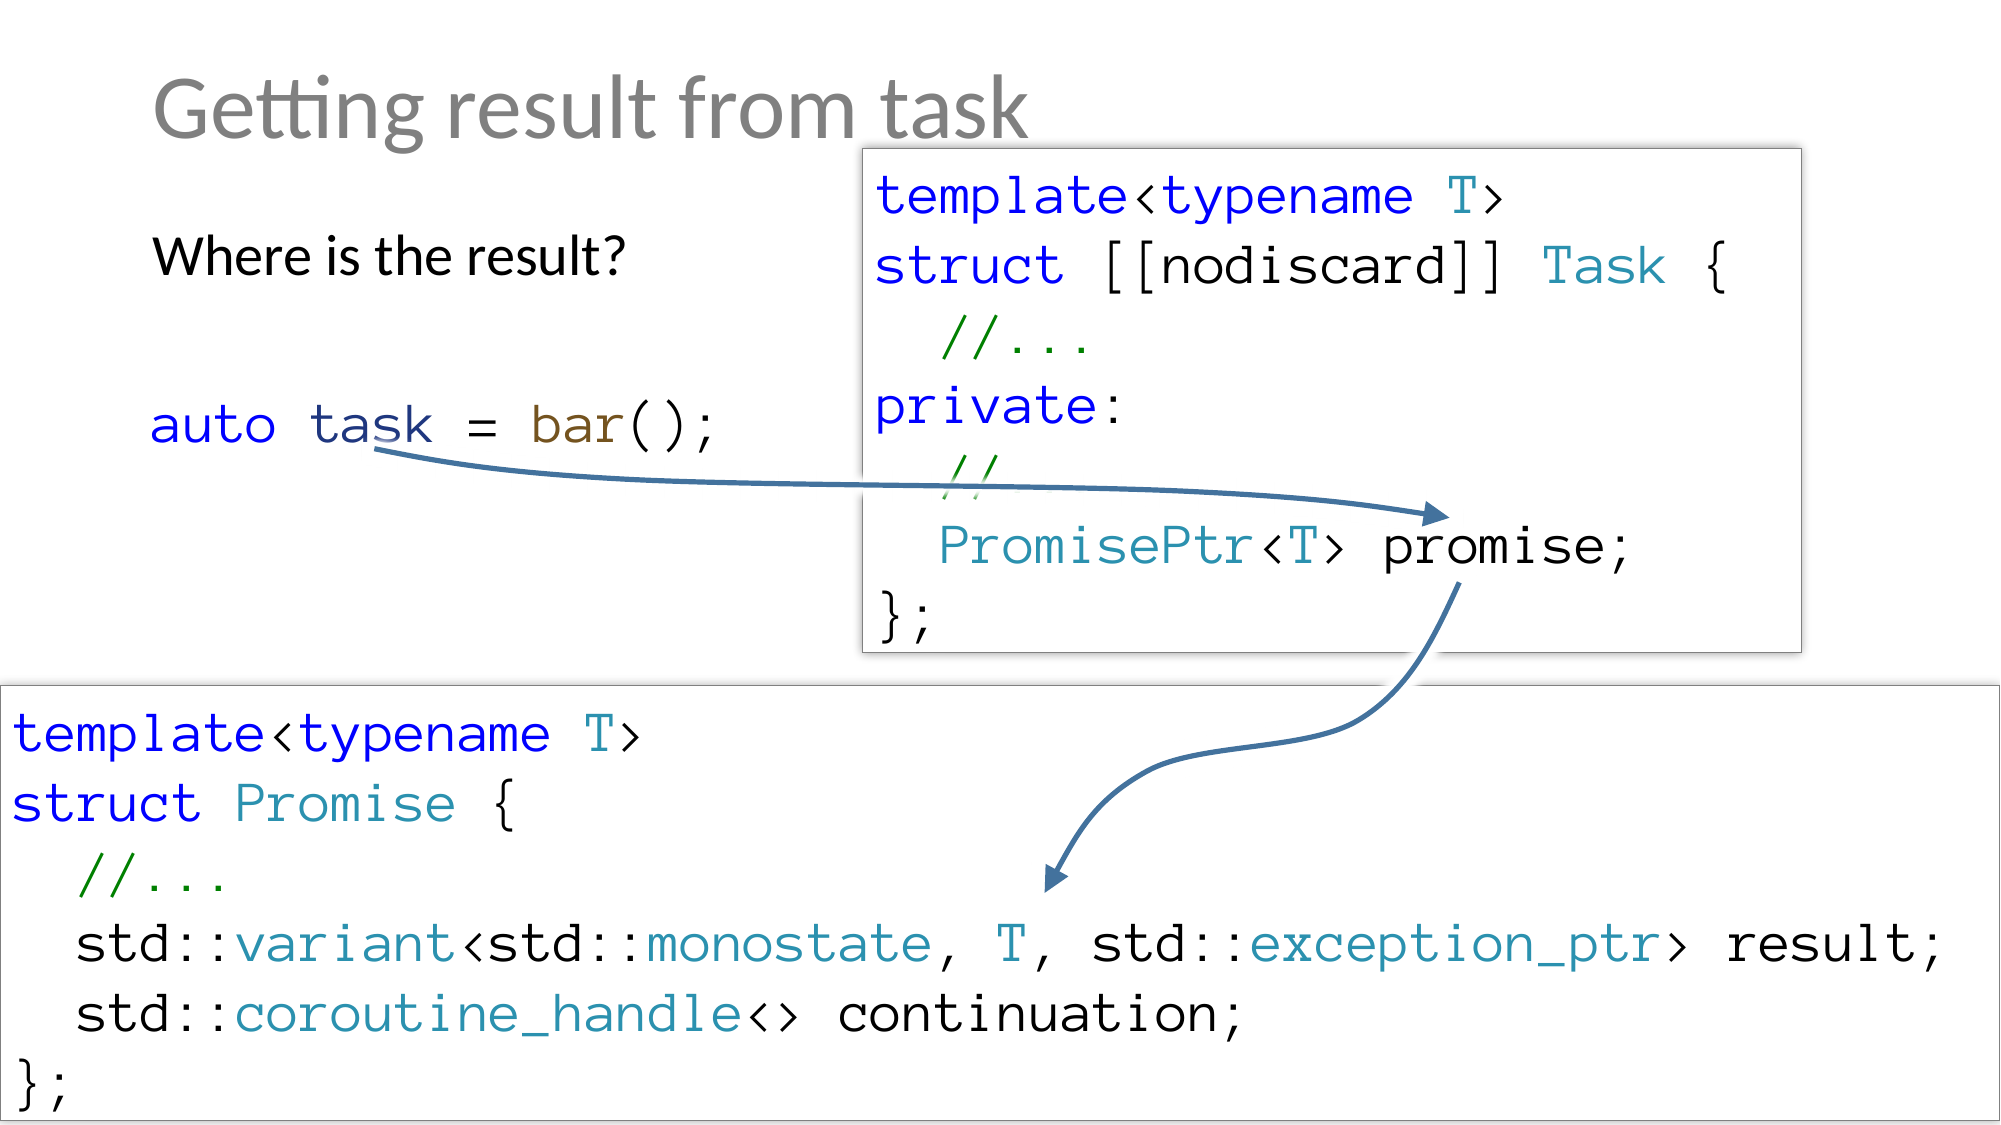

# Getting result from task
template<typename T>
struct [[nodiscard]] Task {
  //...
private:
  //...
  PromisePtr<T> promise;
};
Where is the result?

auto task = bar();

template<typename T>
struct Promise {
  //...
  std::variant<std::monostate, T, std::exception_ptr> result;
  std::coroutine_handle<> continuation;
};